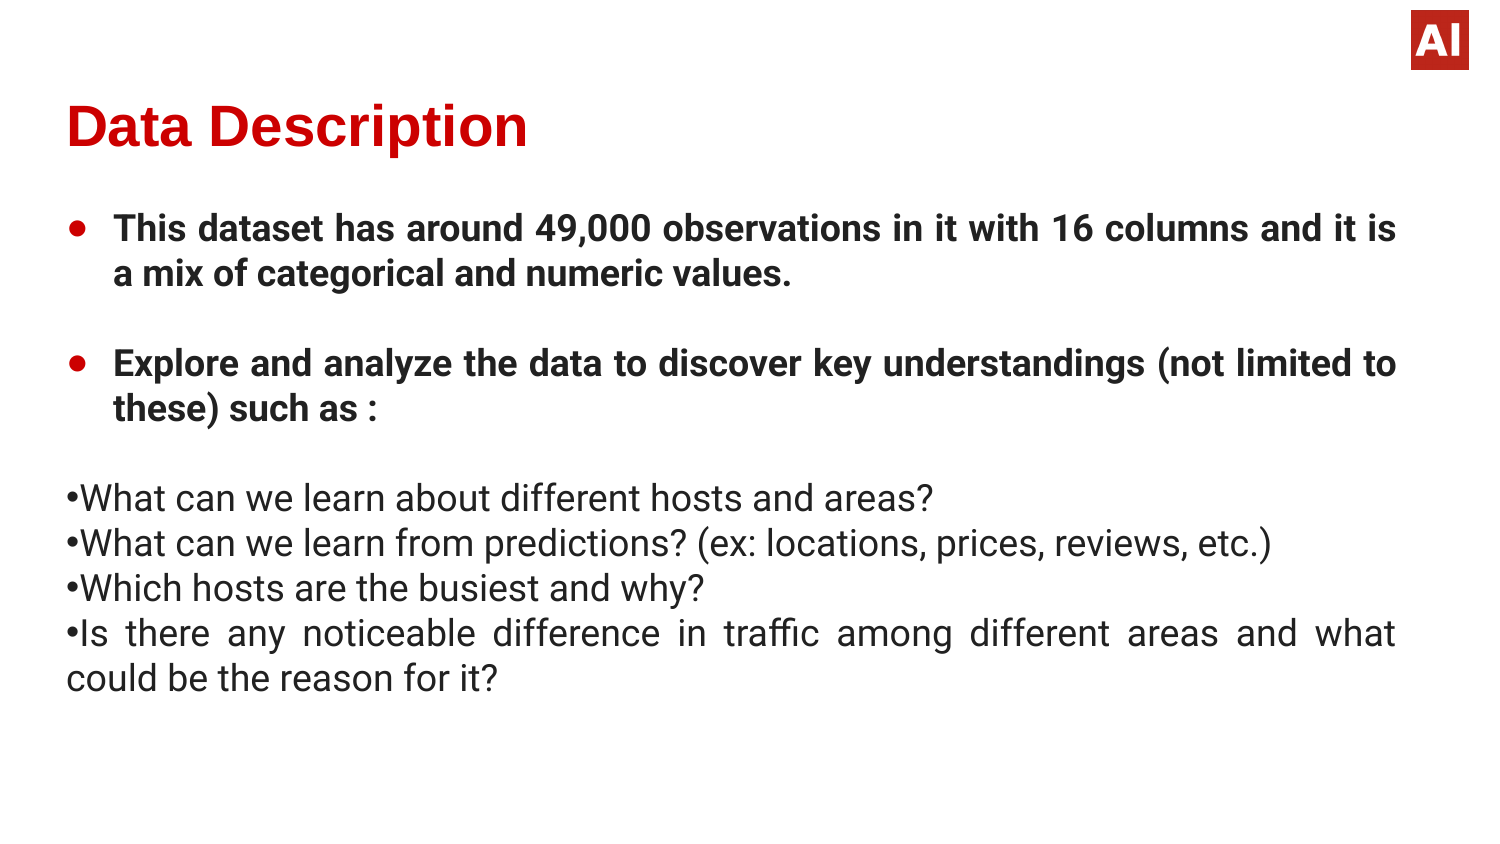

# Data Description
This dataset has around 49,000 observations in it with 16 columns and it is a mix of categorical and numeric values.

Explore and analyze the data to discover key understandings (not limited to these) such as :

What can we learn about different hosts and areas?
What can we learn from predictions? (ex: locations, prices, reviews, etc.)
Which hosts are the busiest and why?
Is there any noticeable difference in traffic among different areas and what could be the reason for it?